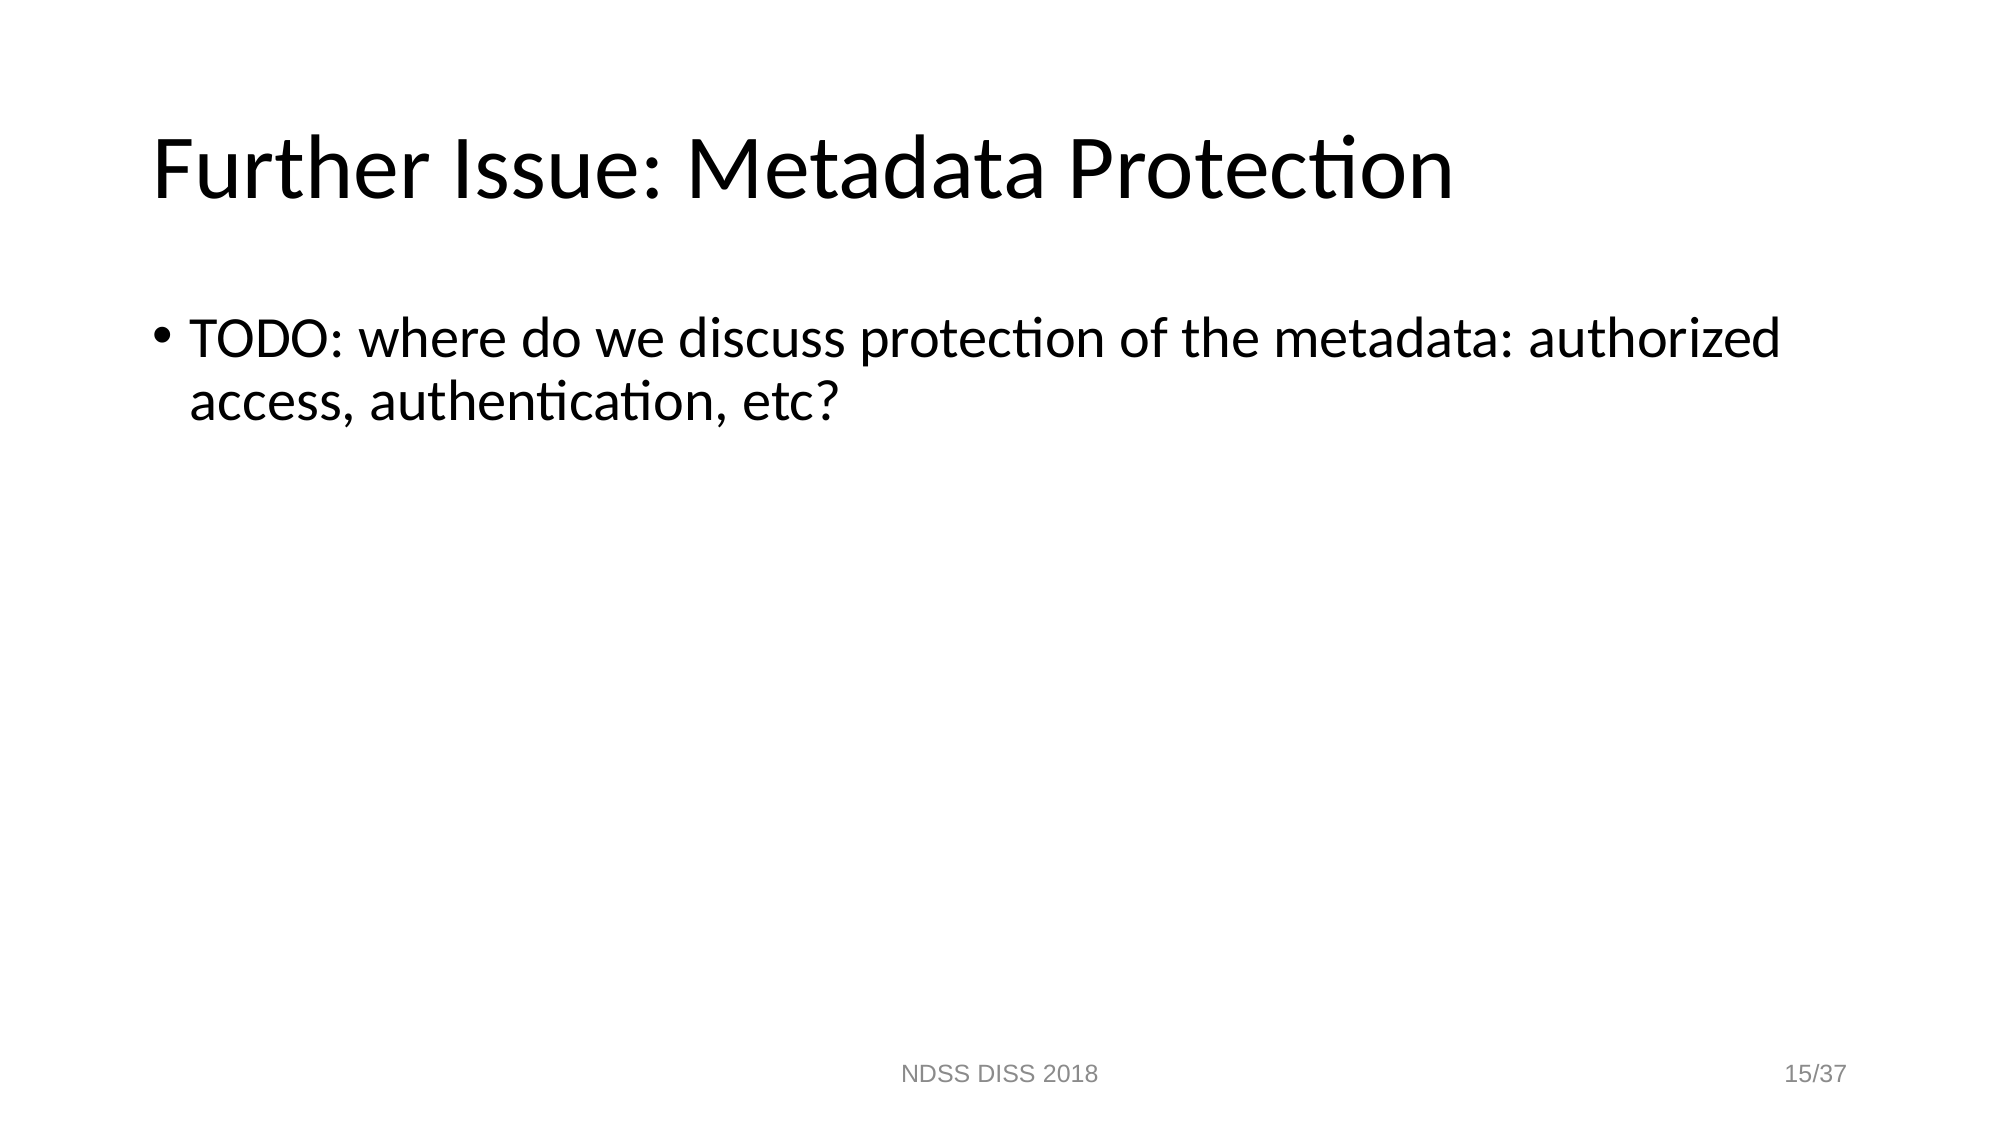

# Further Issue: Metadata Protection
TODO: where do we discuss protection of the metadata: authorized access, authentication, etc?

NDSS DISS 2018
15/37